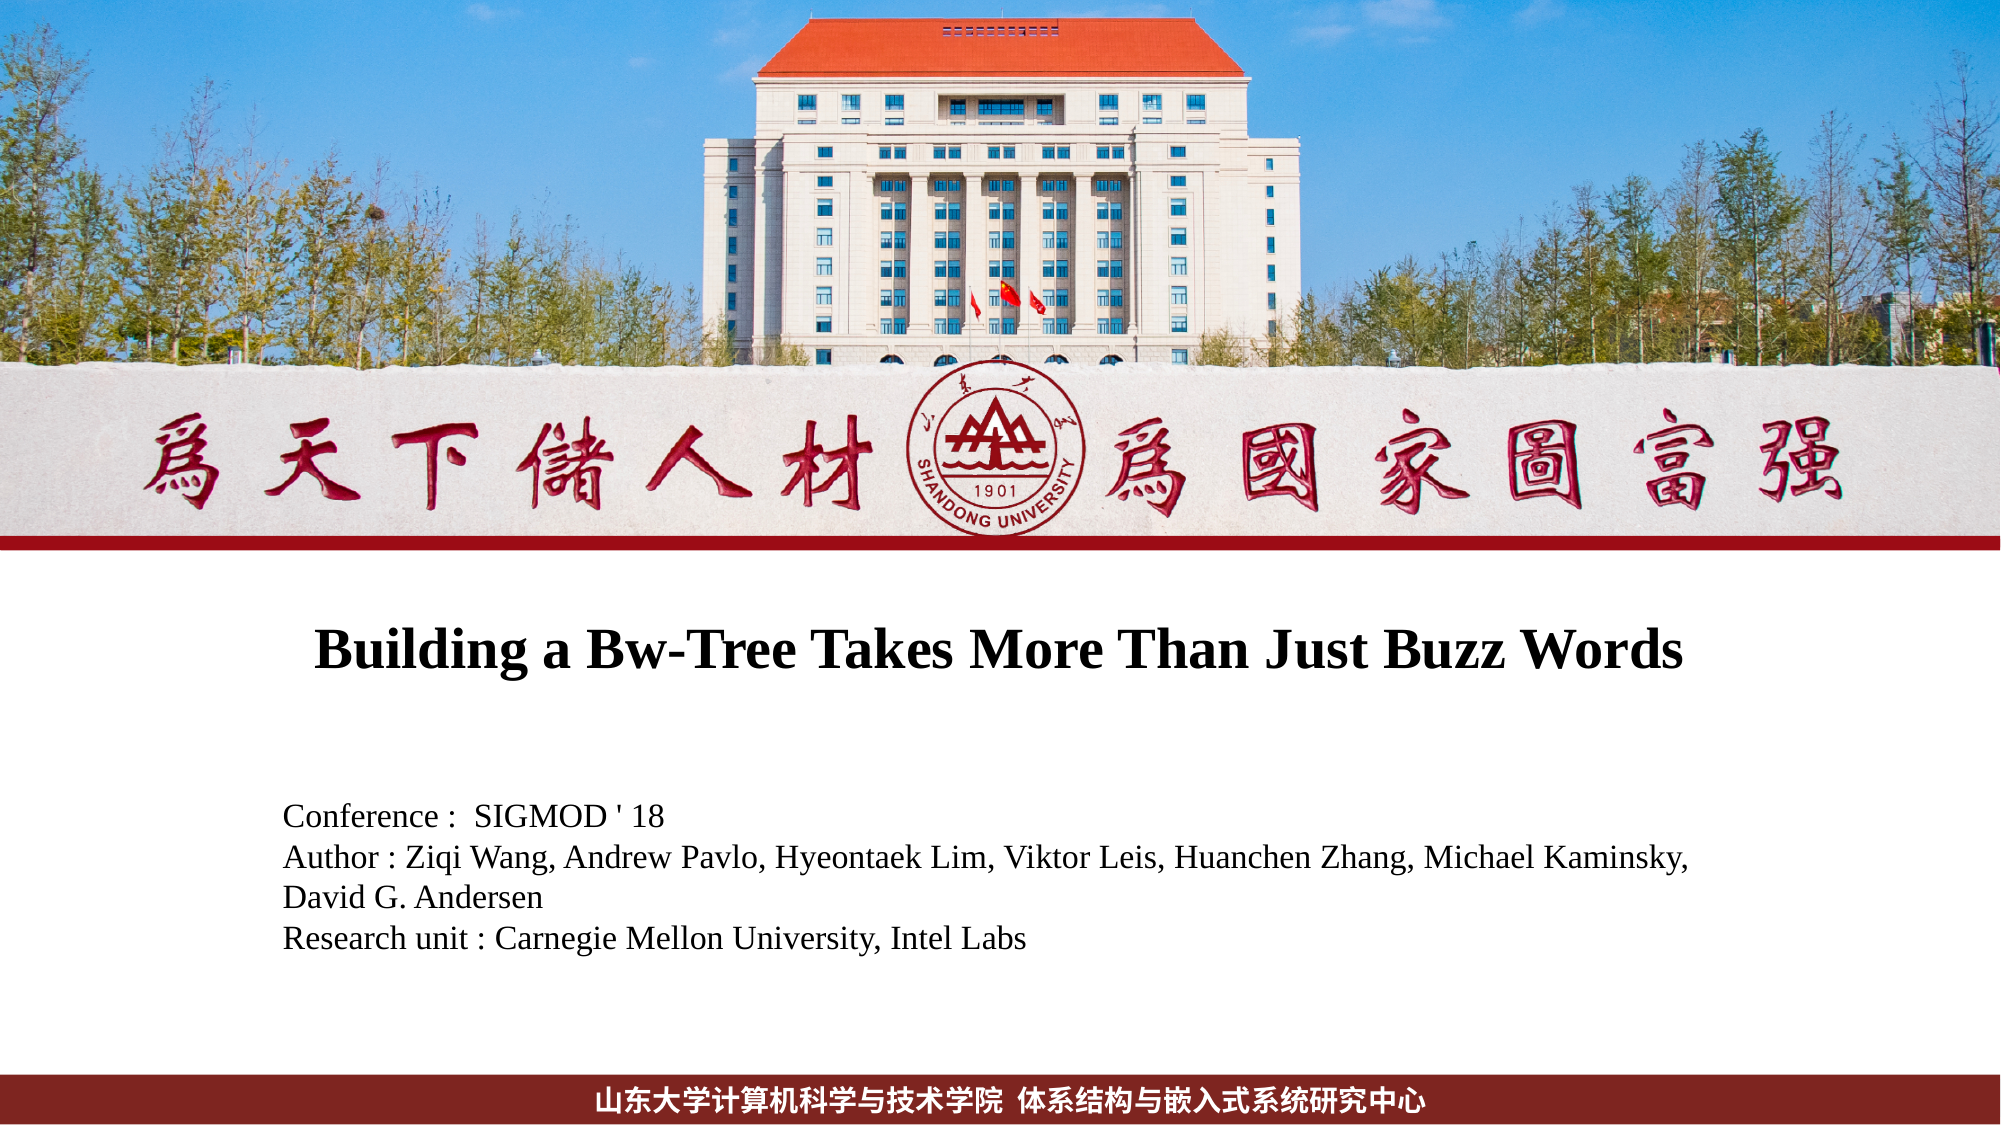

Building a Bw-Tree Takes More Than Just Buzz Words
Conference :  SIGMOD ' 18
Author : Ziqi Wang, Andrew Pavlo, Hyeontaek Lim, Viktor Leis, Huanchen Zhang, Michael Kaminsky, David G. Andersen
Research unit : Carnegie Mellon University, Intel Labs